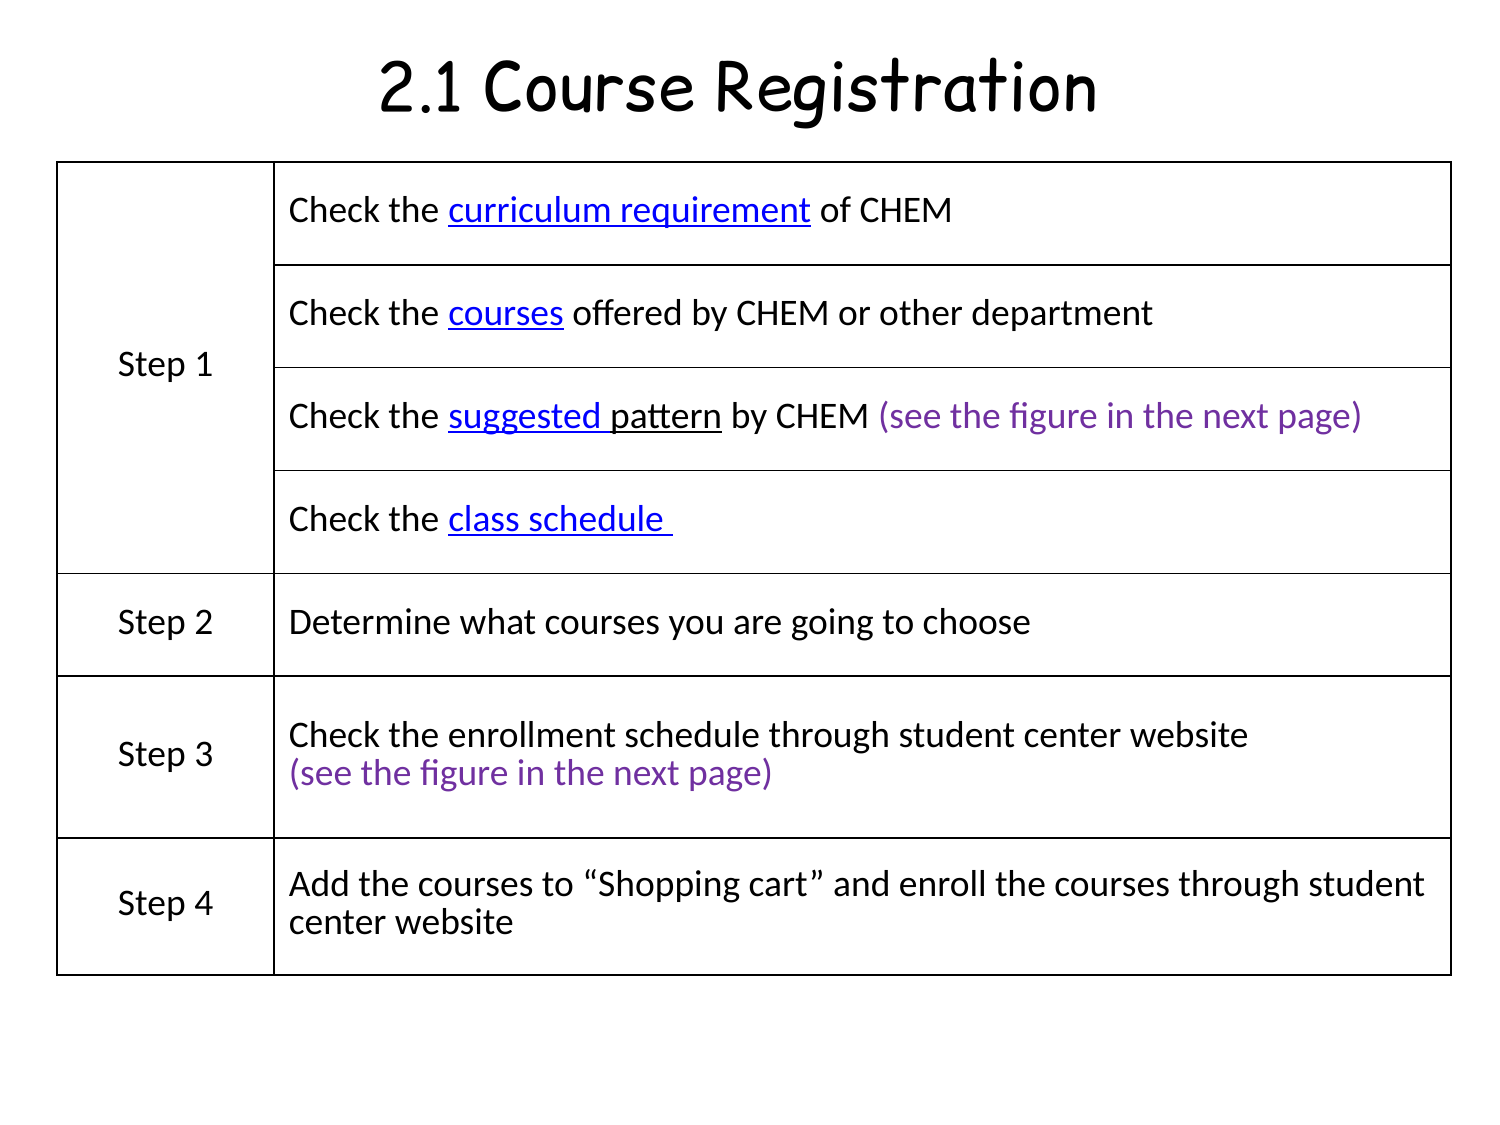

2.1 Course Registration
| Step 1 | Check the curriculum requirement of CHEM |
| --- | --- |
|  | Check the courses offered by CHEM or other department |
|  | Check the suggested pattern by CHEM (see the figure in the next page) |
|  | Check the class schedule |
| Step 2 | Determine what courses you are going to choose |
| Step 3 | Check the enrollment schedule through student center website (see the figure in the next page) |
| Step 4 | Add the courses to “Shopping cart” and enroll the courses through student center website |